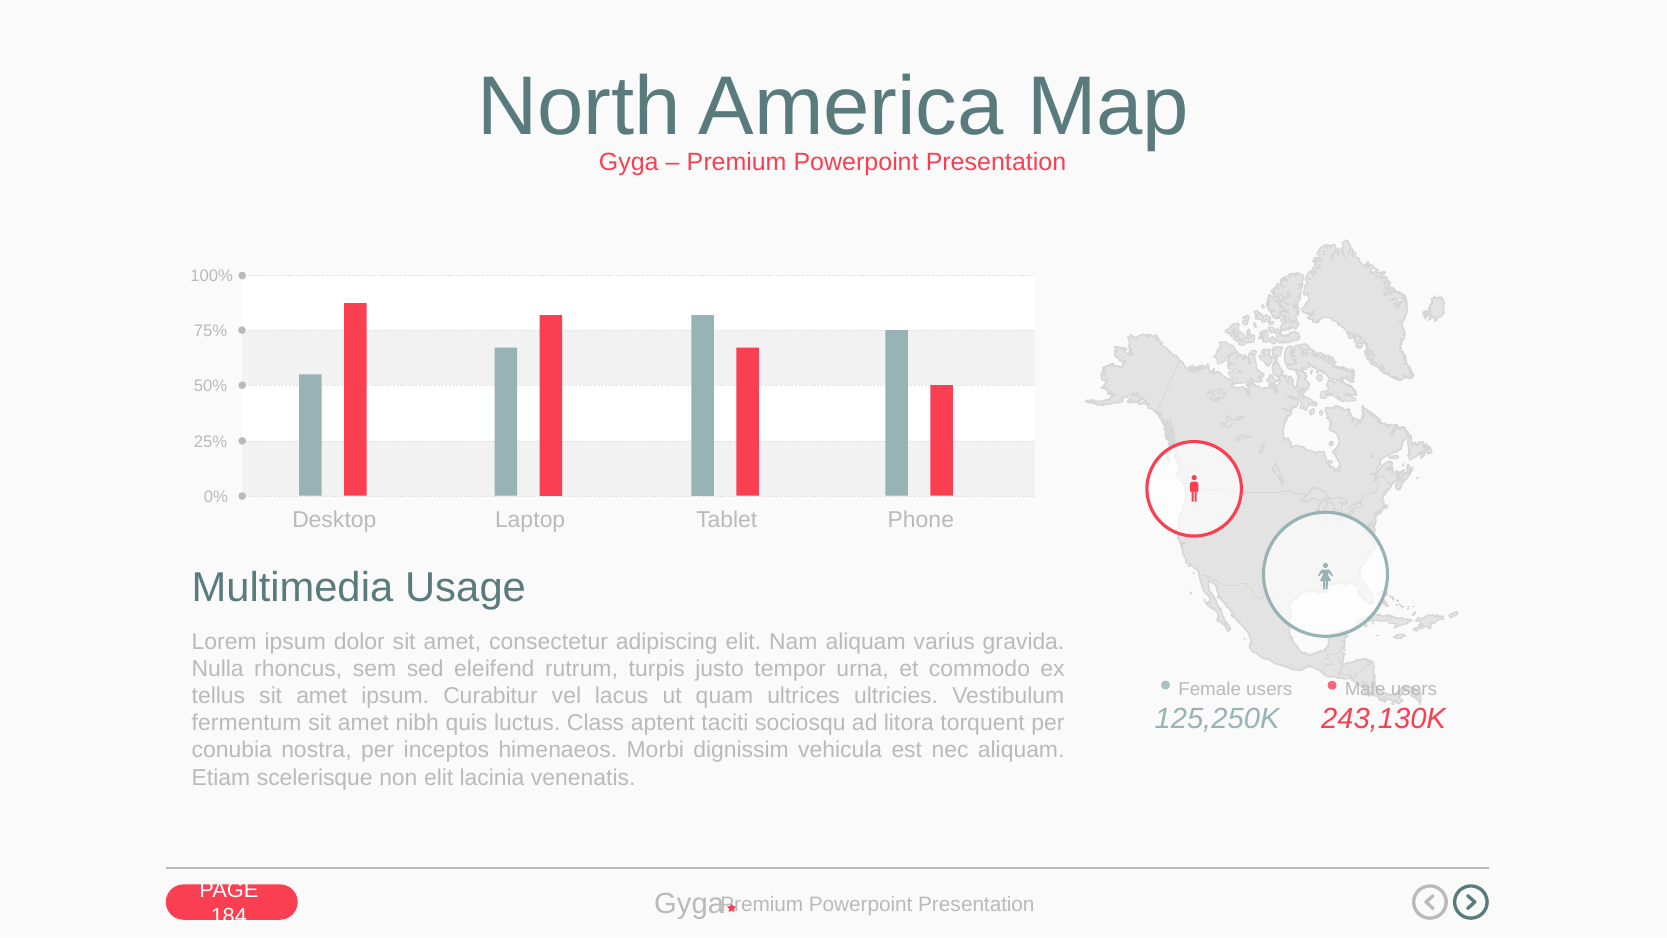

North America Map
Gyga – Premium Powerpoint Presentation

100%

75%

50%

25%

0%

Desktop
Laptop
Tablet
Phone

Multimedia Usage
Lorem ipsum dolor sit amet, consectetur adipiscing elit. Nam aliquam varius gravida. Nulla rhoncus, sem sed eleifend rutrum, turpis justo tempor urna, et commodo ex tellus sit amet ipsum. Curabitur vel lacus ut quam ultrices ultricies. Vestibulum fermentum sit amet nibh quis luctus. Class aptent taciti sociosqu ad litora torquent per conubia nostra, per inceptos himenaeos. Morbi dignissim vehicula est nec aliquam. Etiam scelerisque non elit lacinia venenatis.
     Female users
125,250K
     Male users
243,130K